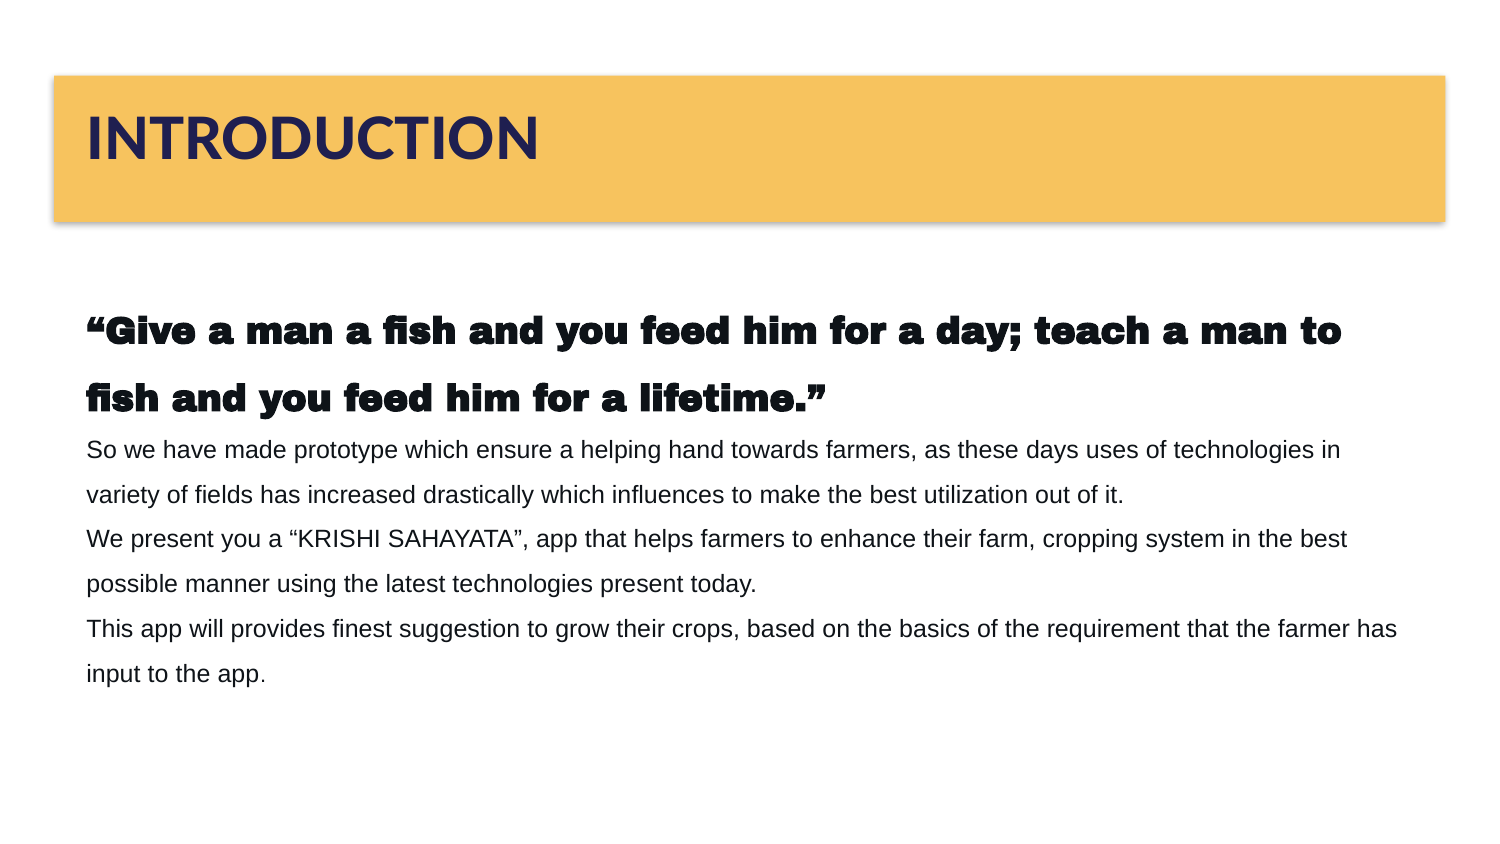

# INTRODUCTION
“Give a man a fish and you feed him for a day; teach a man to fish and you feed him for a lifetime.”
So we have made prototype which ensure a helping hand towards farmers, as these days uses of technologies in variety of fields has increased drastically which influences to make the best utilization out of it.
We present you a “KRISHI SAHAYATA”, app that helps farmers to enhance their farm, cropping system in the best possible manner using the latest technologies present today.
This app will provides finest suggestion to grow their crops, based on the basics of the requirement that the farmer has input to the app.